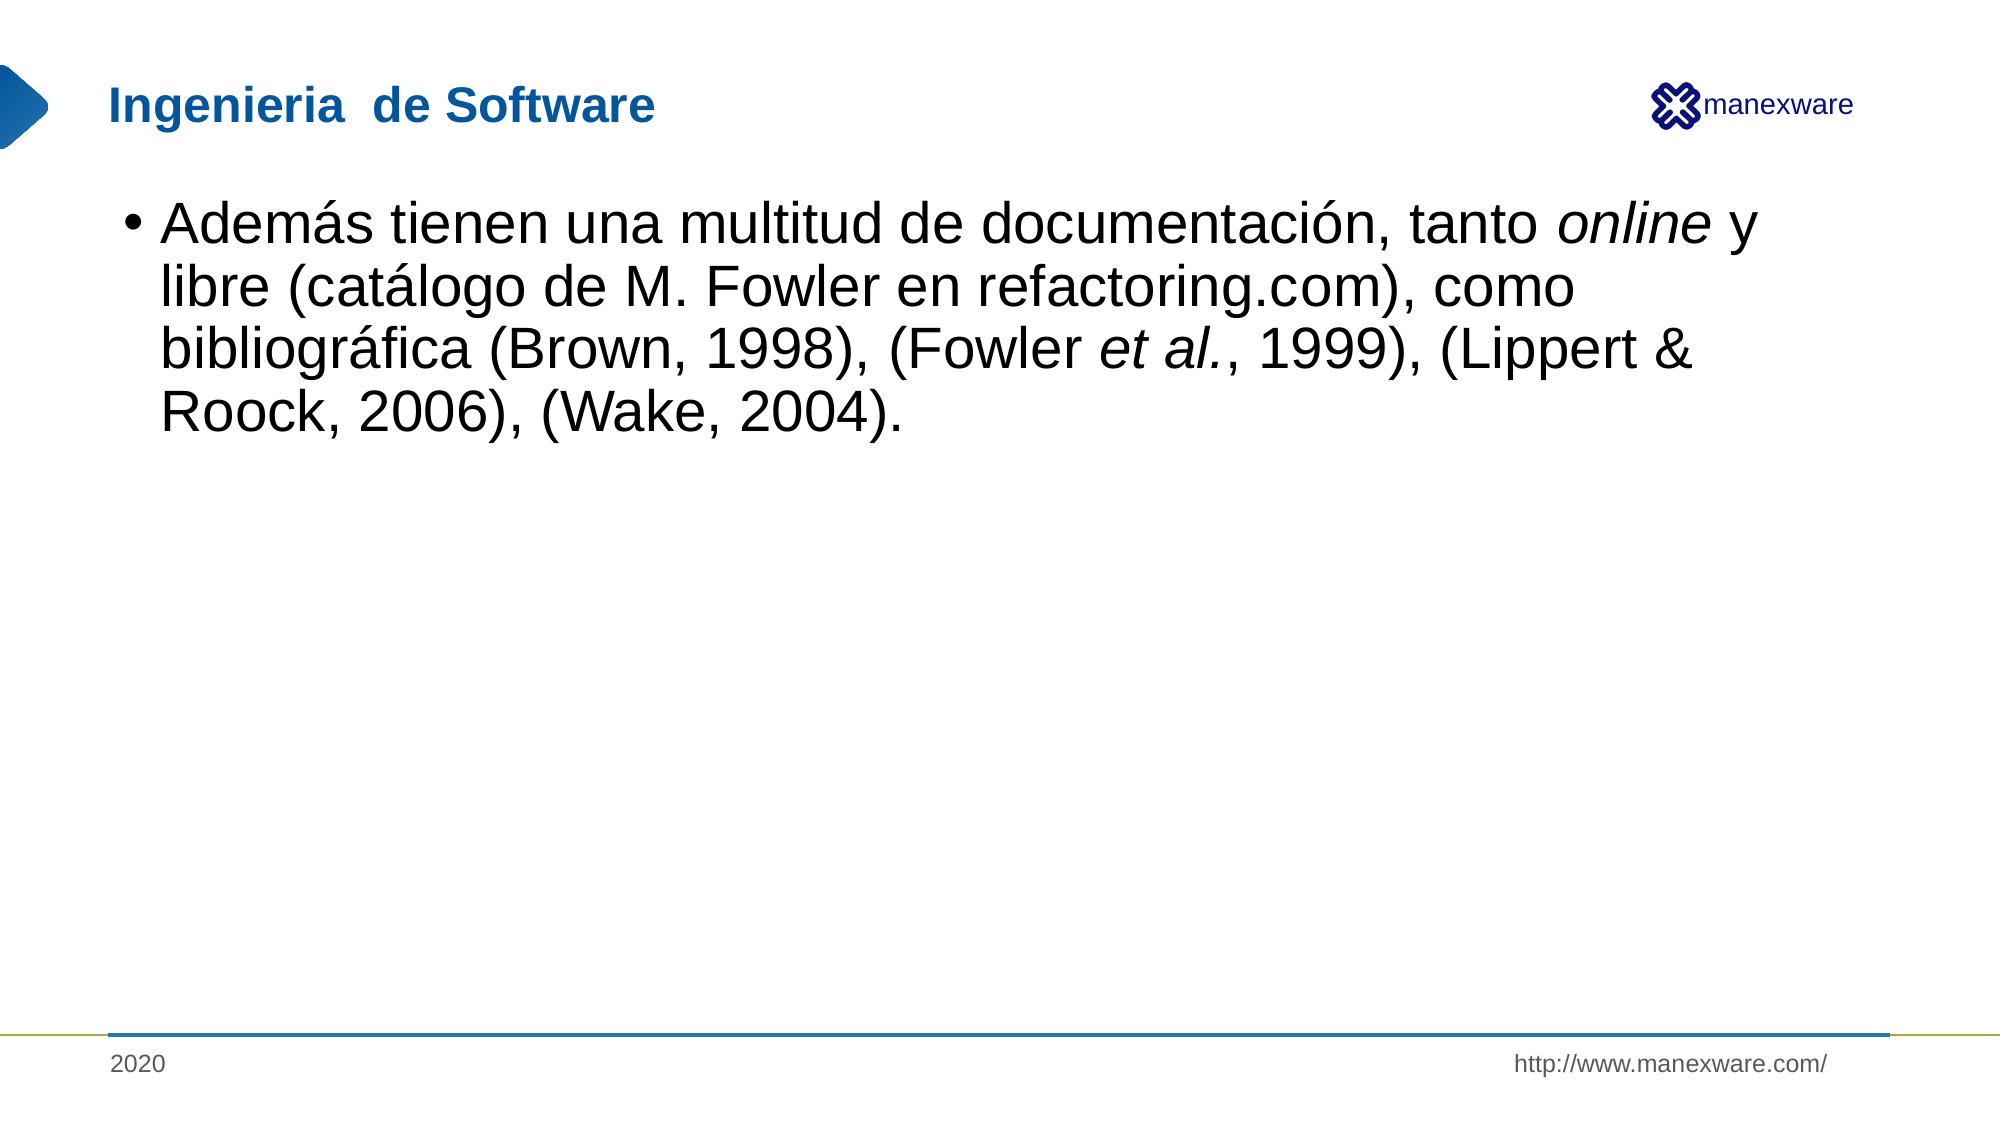

# Ingenieria  de Software
Además tienen una multitud de documentación, tanto online y libre (catálogo de M. Fowler en refactoring.com), como bibliográfica (Brown, 1998), (Fowler et al., 1999), (Lippert & Roock, 2006), (Wake, 2004).